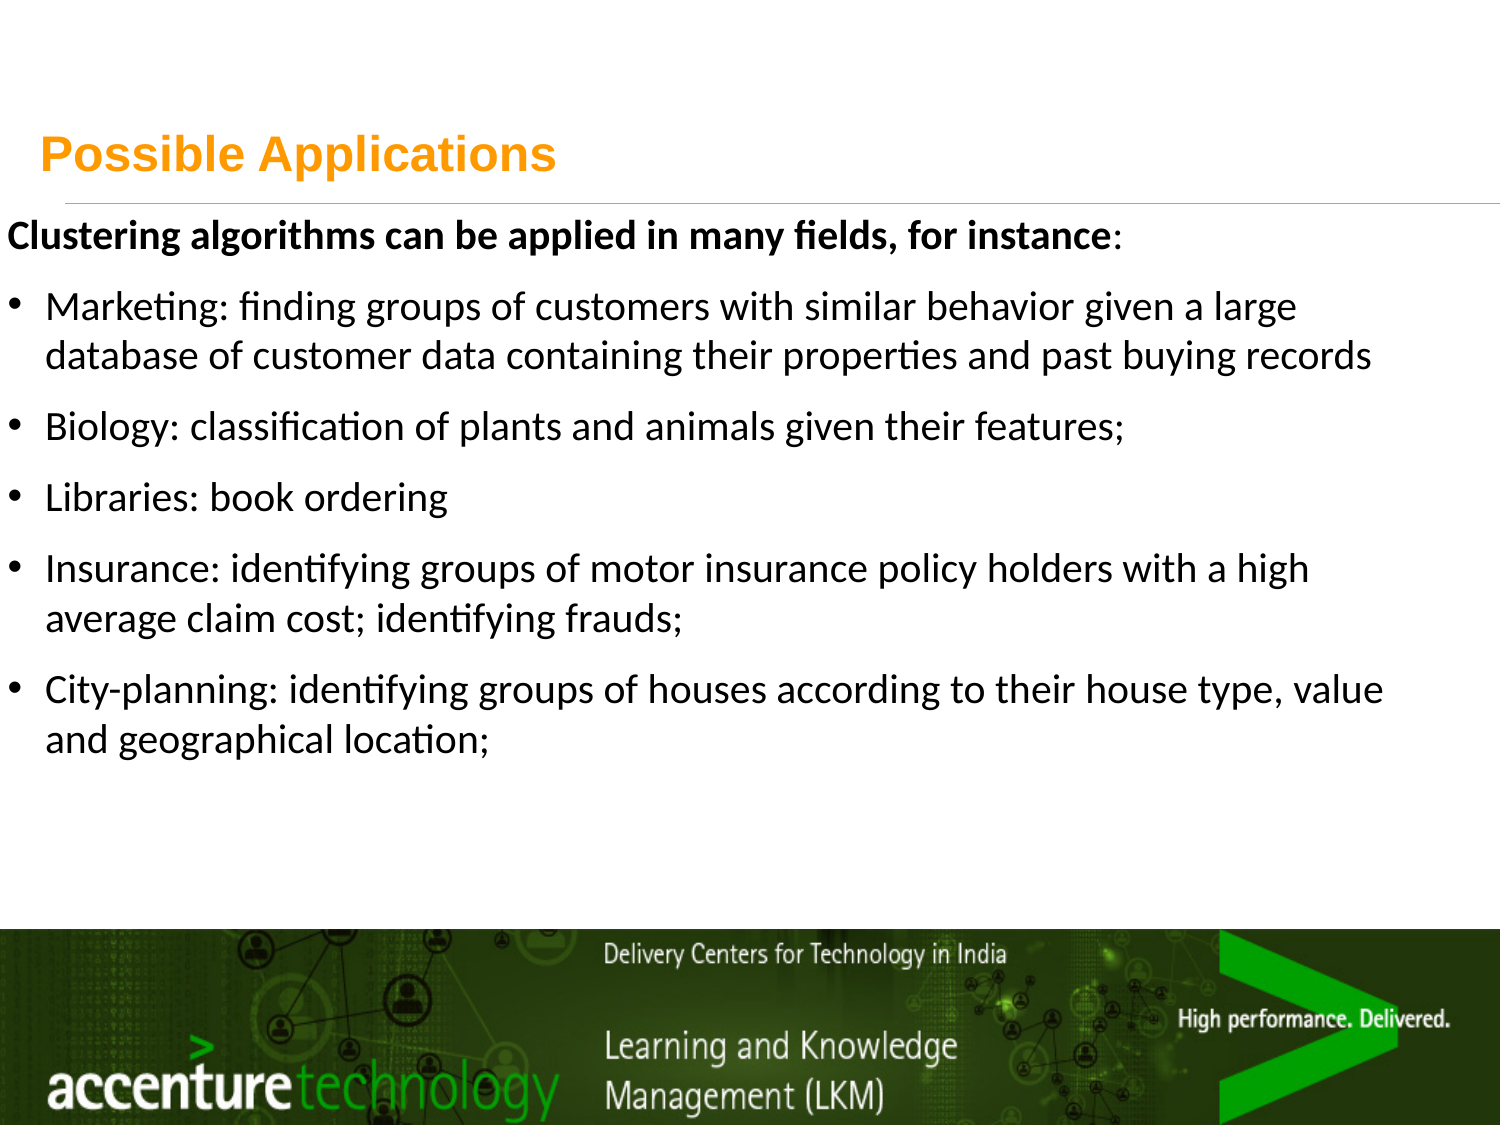

# Possible Applications
Clustering algorithms can be applied in many fields, for instance:
Marketing: finding groups of customers with similar behavior given a large database of customer data containing their properties and past buying records
Biology: classification of plants and animals given their features;
Libraries: book ordering
Insurance: identifying groups of motor insurance policy holders with a high average claim cost; identifying frauds;
City-planning: identifying groups of houses according to their house type, value and geographical location;